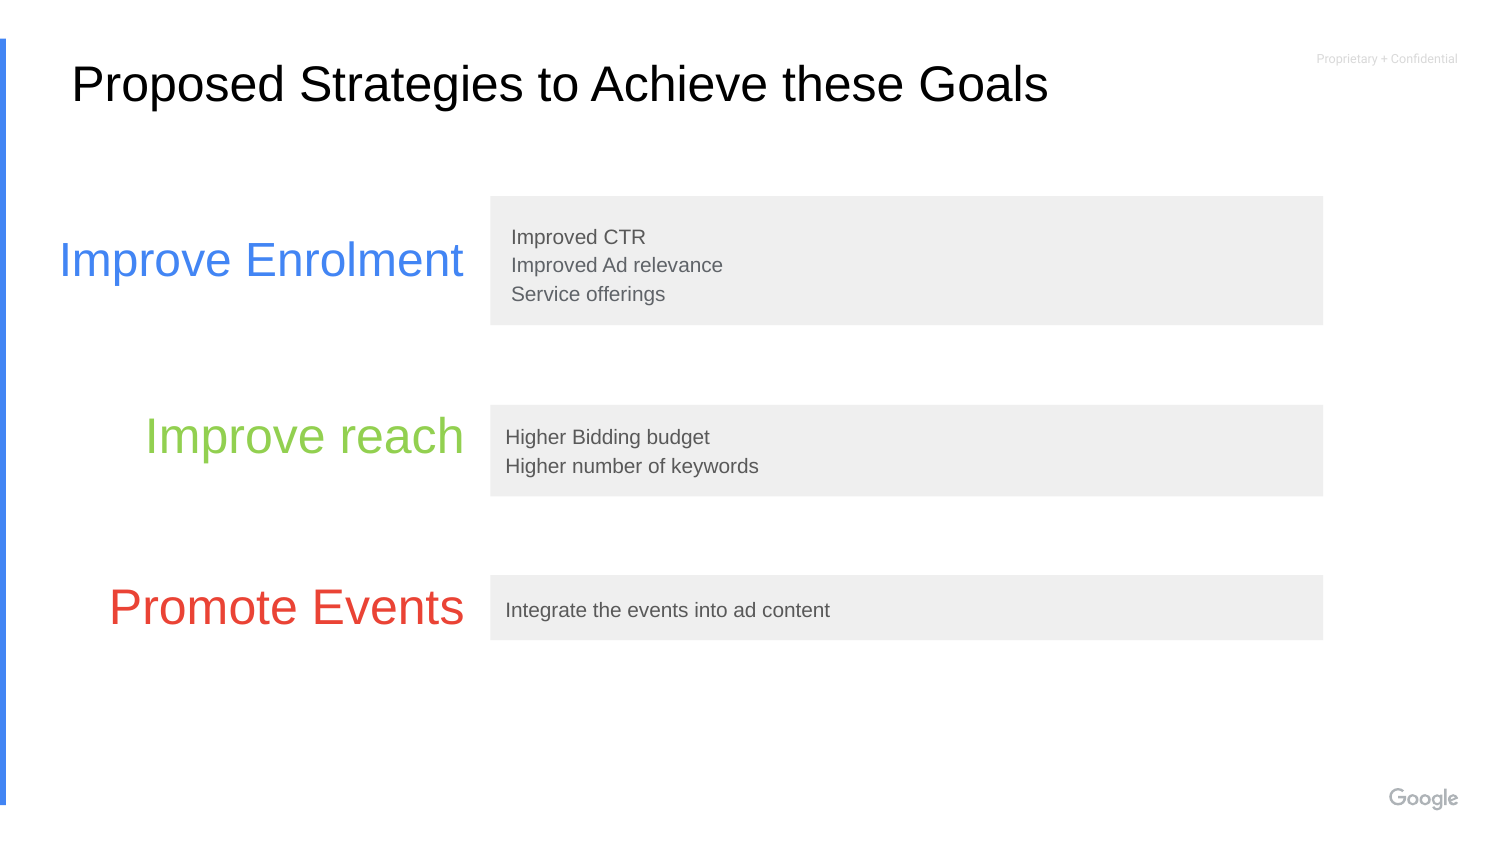

Proposed Strategies to Achieve these Goals

Improved CTR
Improved Ad relevance
Service offerings
Improve Enrolment
Improve reach

Higher Bidding budget
Higher number of keywords

Promote Events
Integrate the events into ad content